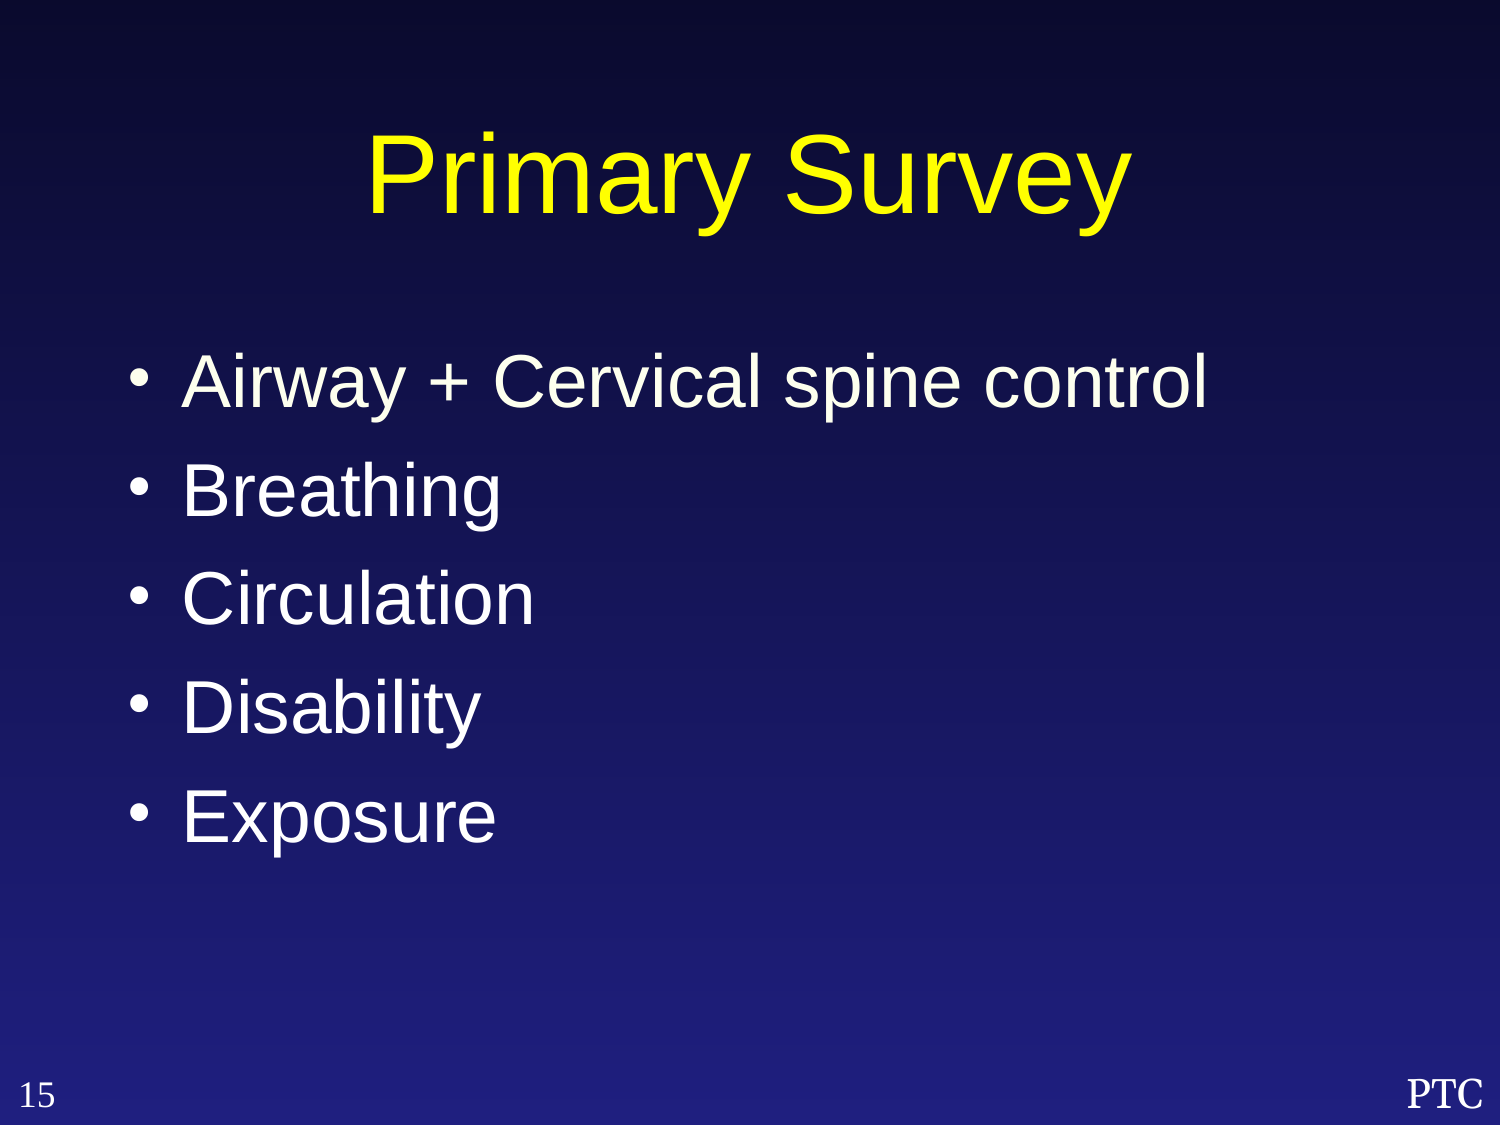

Primary Survey
Airway + Cervical spine control
Breathing
Circulation
Disability
Exposure
15